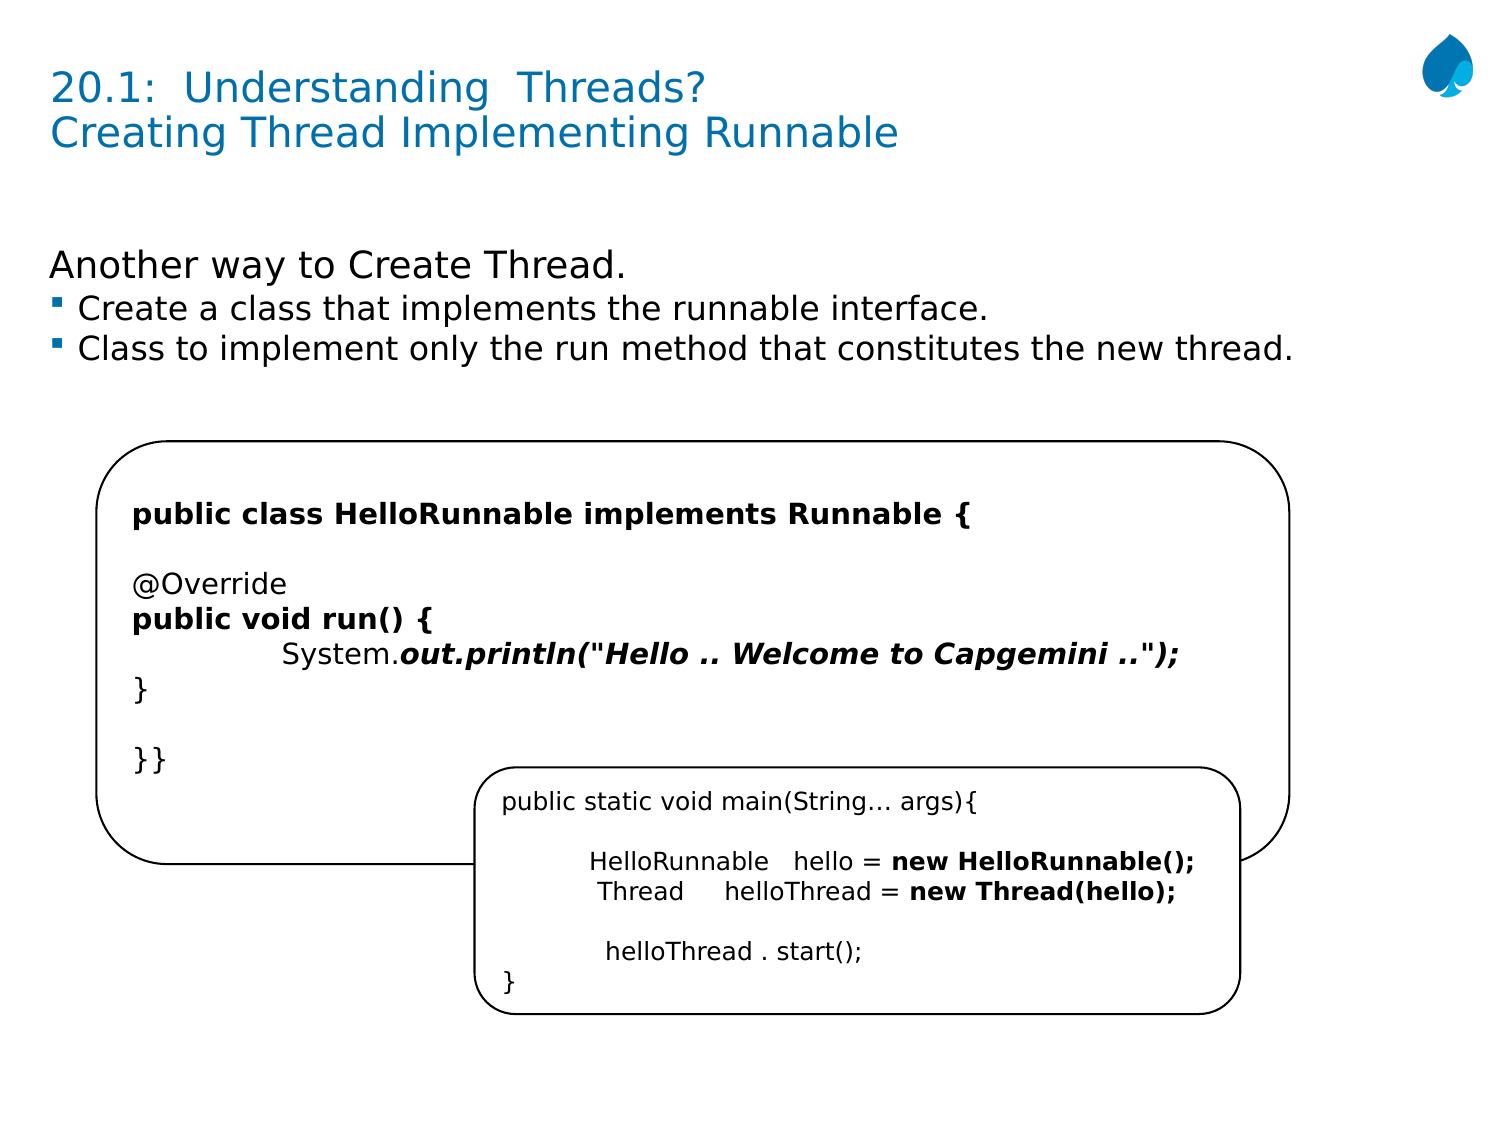

# 20.1:  Understanding  Threads? Creating Thread Implementing Runnable
Another way to Create Thread.
Create a class that implements the runnable interface.
Class to implement only the run method that constitutes the new thread.
public class HelloRunnable implements Runnable {

@Override
public void run() {
  	System.out.println("Hello .. Welcome to Capgemini ..");
}

}}

public static void main(String… args){

           HelloRunnable   hello = new HelloRunnable();
            Thread     helloThread = new Thread(hello);

             helloThread . start();
}